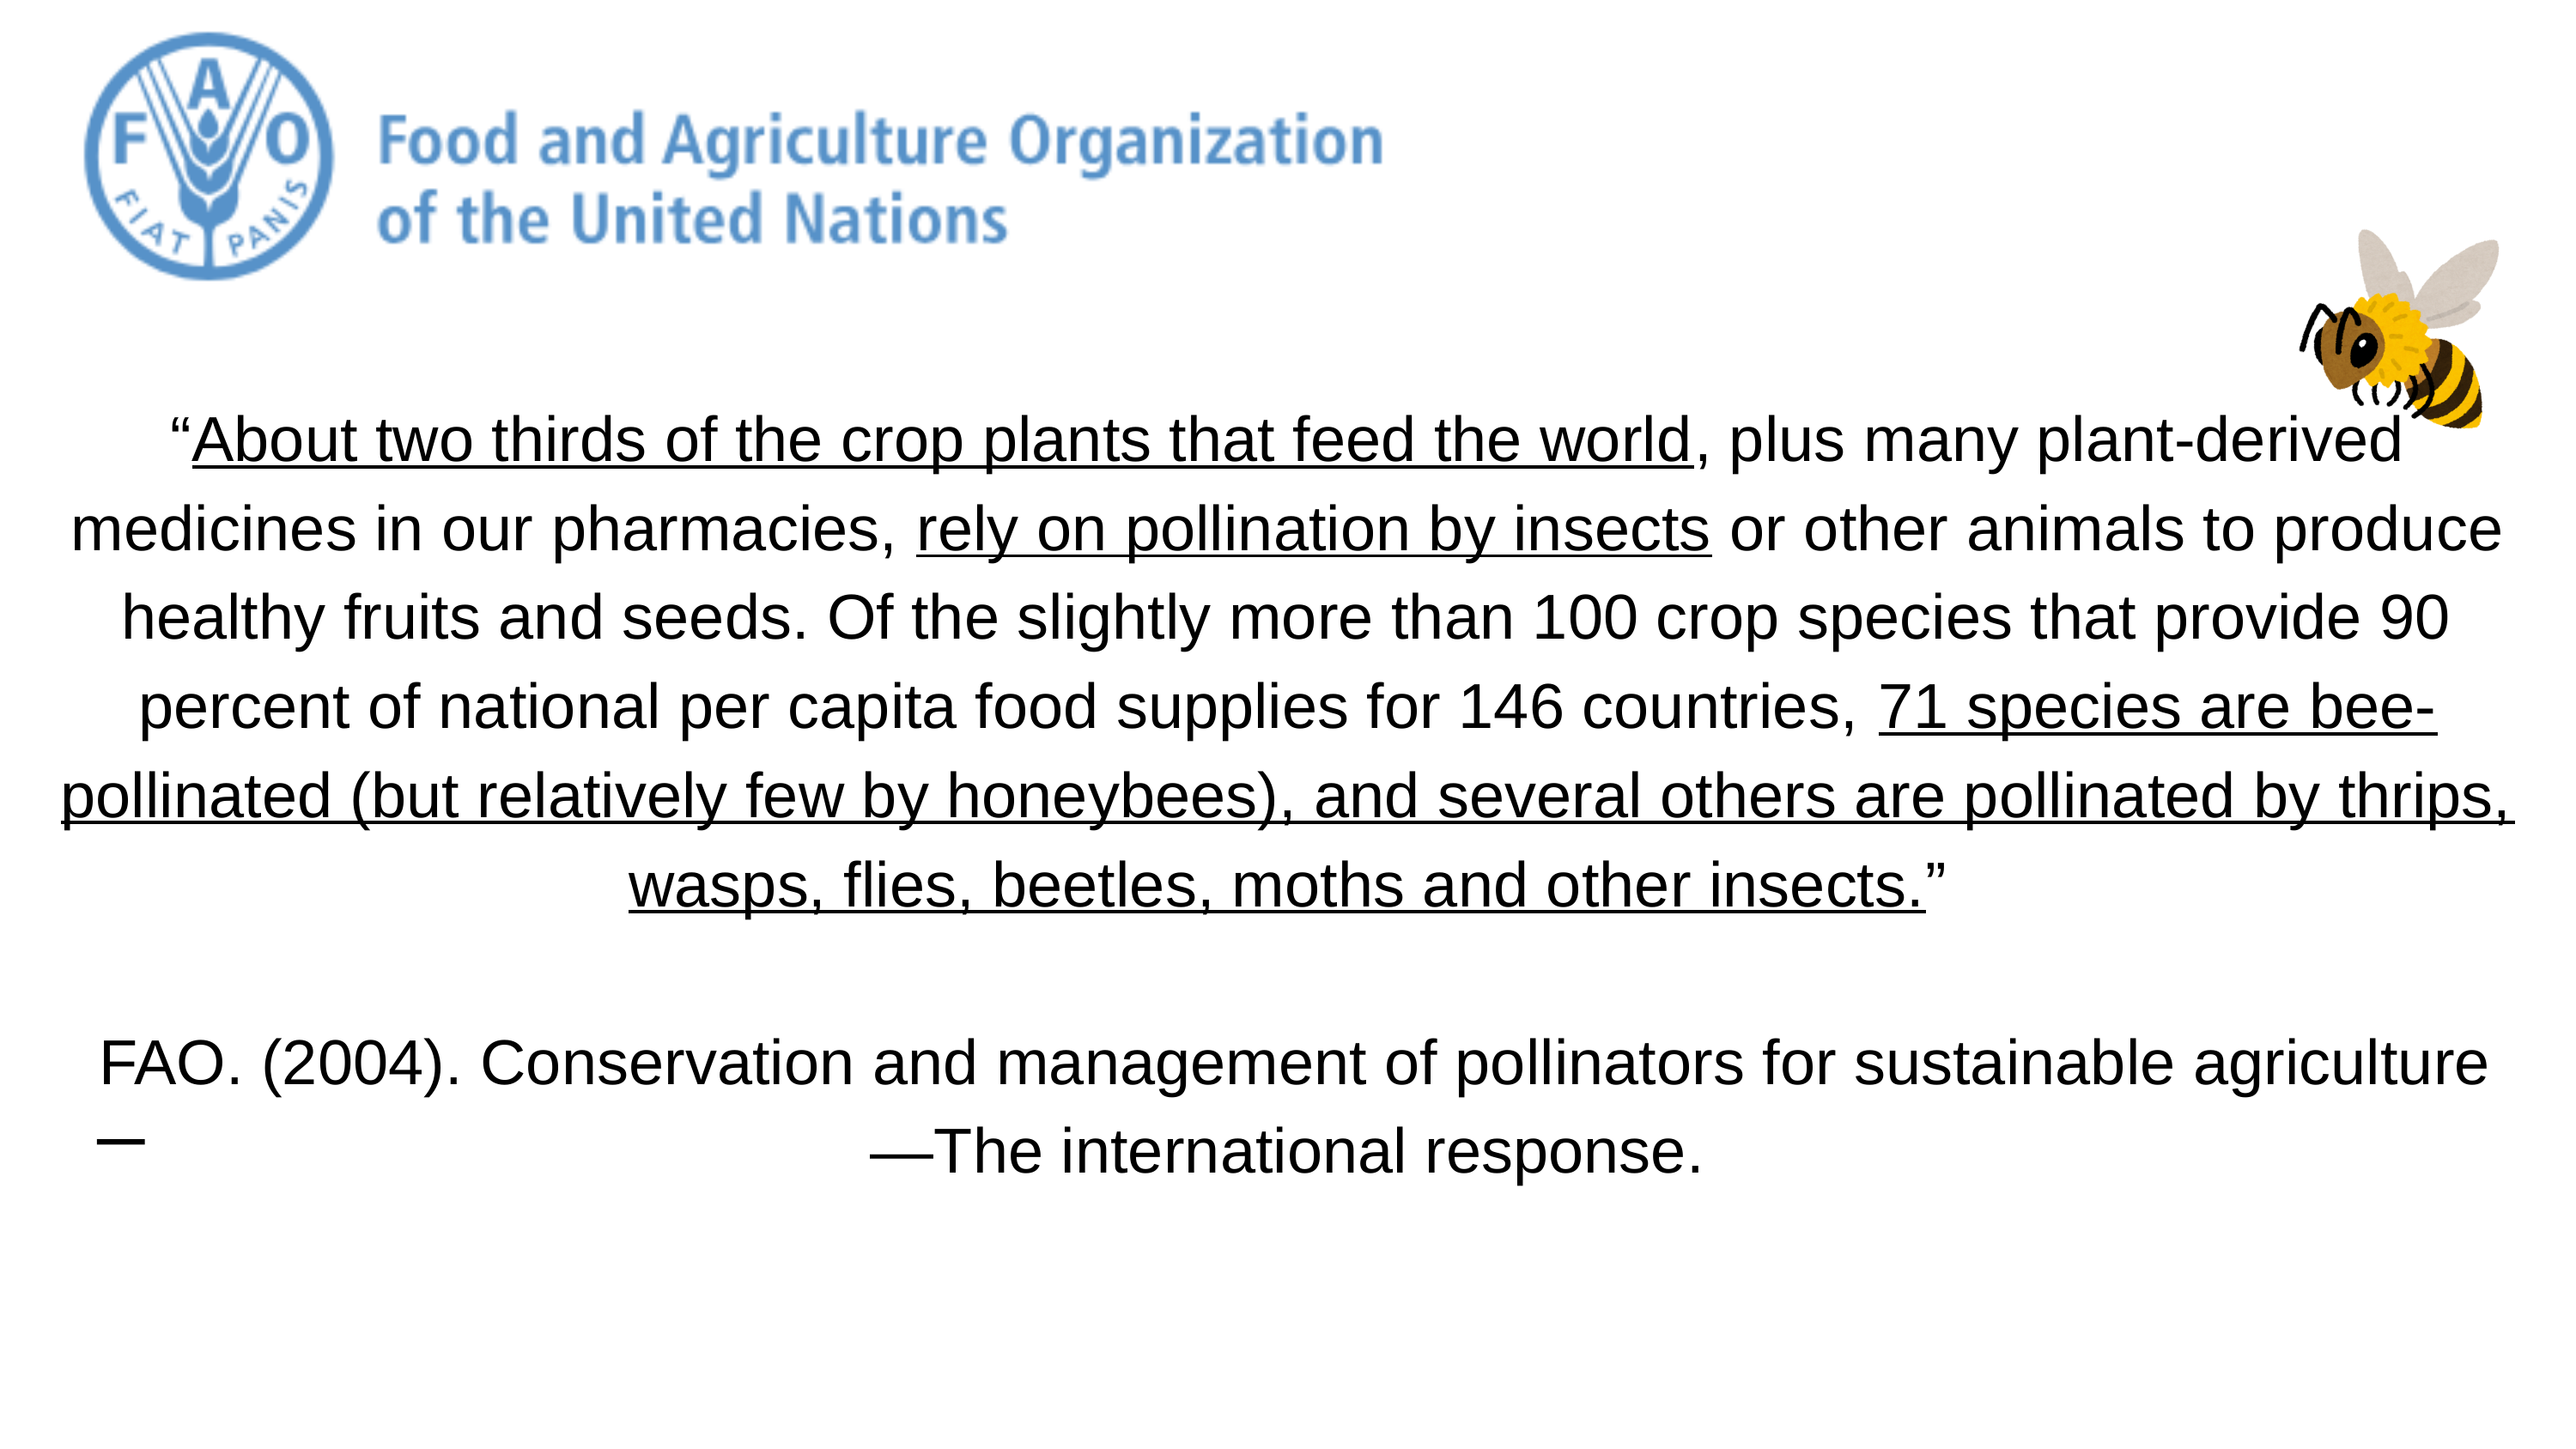

“About two thirds of the crop plants that feed the world, plus many plant-derived medicines in our pharmacies, rely on pollination by insects or other animals to produce healthy fruits and seeds. Of the slightly more than 100 crop species that provide 90 percent of national per capita food supplies for 146 countries, 71 species are bee-pollinated (but relatively few by honeybees), and several others are pollinated by thrips, wasps, flies, beetles, moths and other insects.”

 FAO. (2004). Conservation and management of pollinators for sustainable agriculture—The international response.